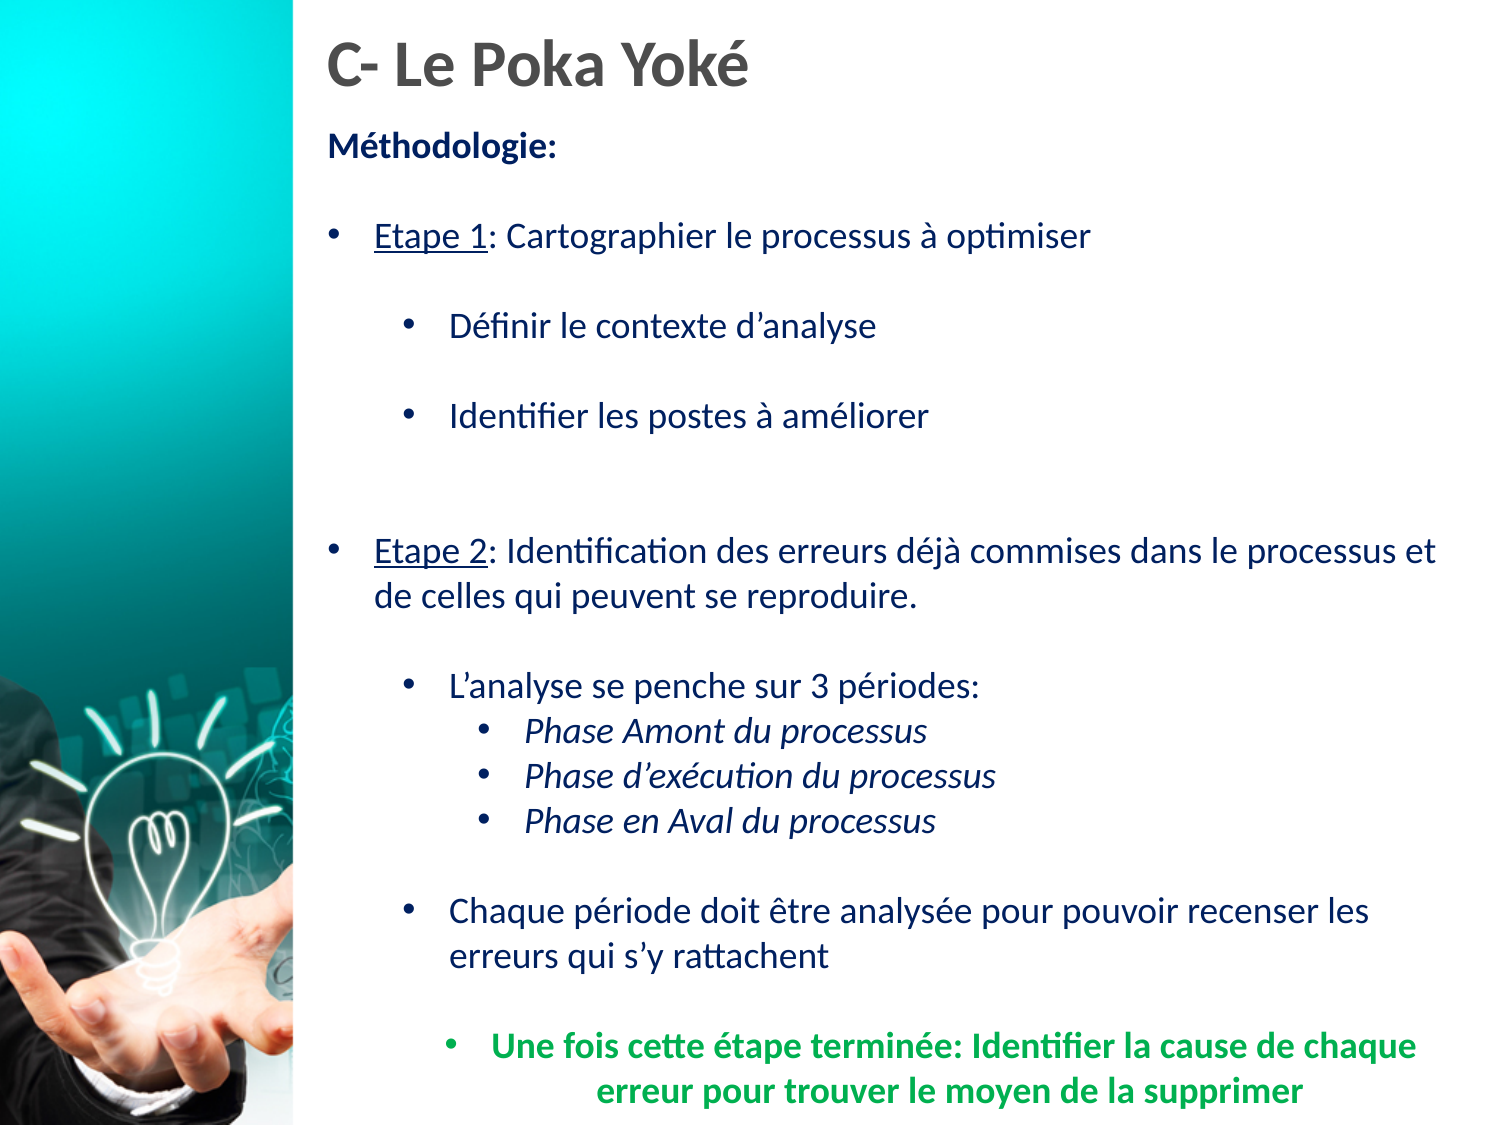

# C- Le Poka Yoké
Méthodologie:

Etape 1: Cartographier le processus à optimiser

Définir le contexte d’analyse

Identifier les postes à améliorer

Etape 2: Identification des erreurs déjà commises dans le processus et de celles qui peuvent se reproduire.

L’analyse se penche sur 3 périodes:
Phase Amont du processus
Phase d’exécution du processus
Phase en Aval du processus

Chaque période doit être analysée pour pouvoir recenser les erreurs qui s’y rattachent

Une fois cette étape terminée: Identifier la cause de chaque erreur pour trouver le moyen de la supprimer